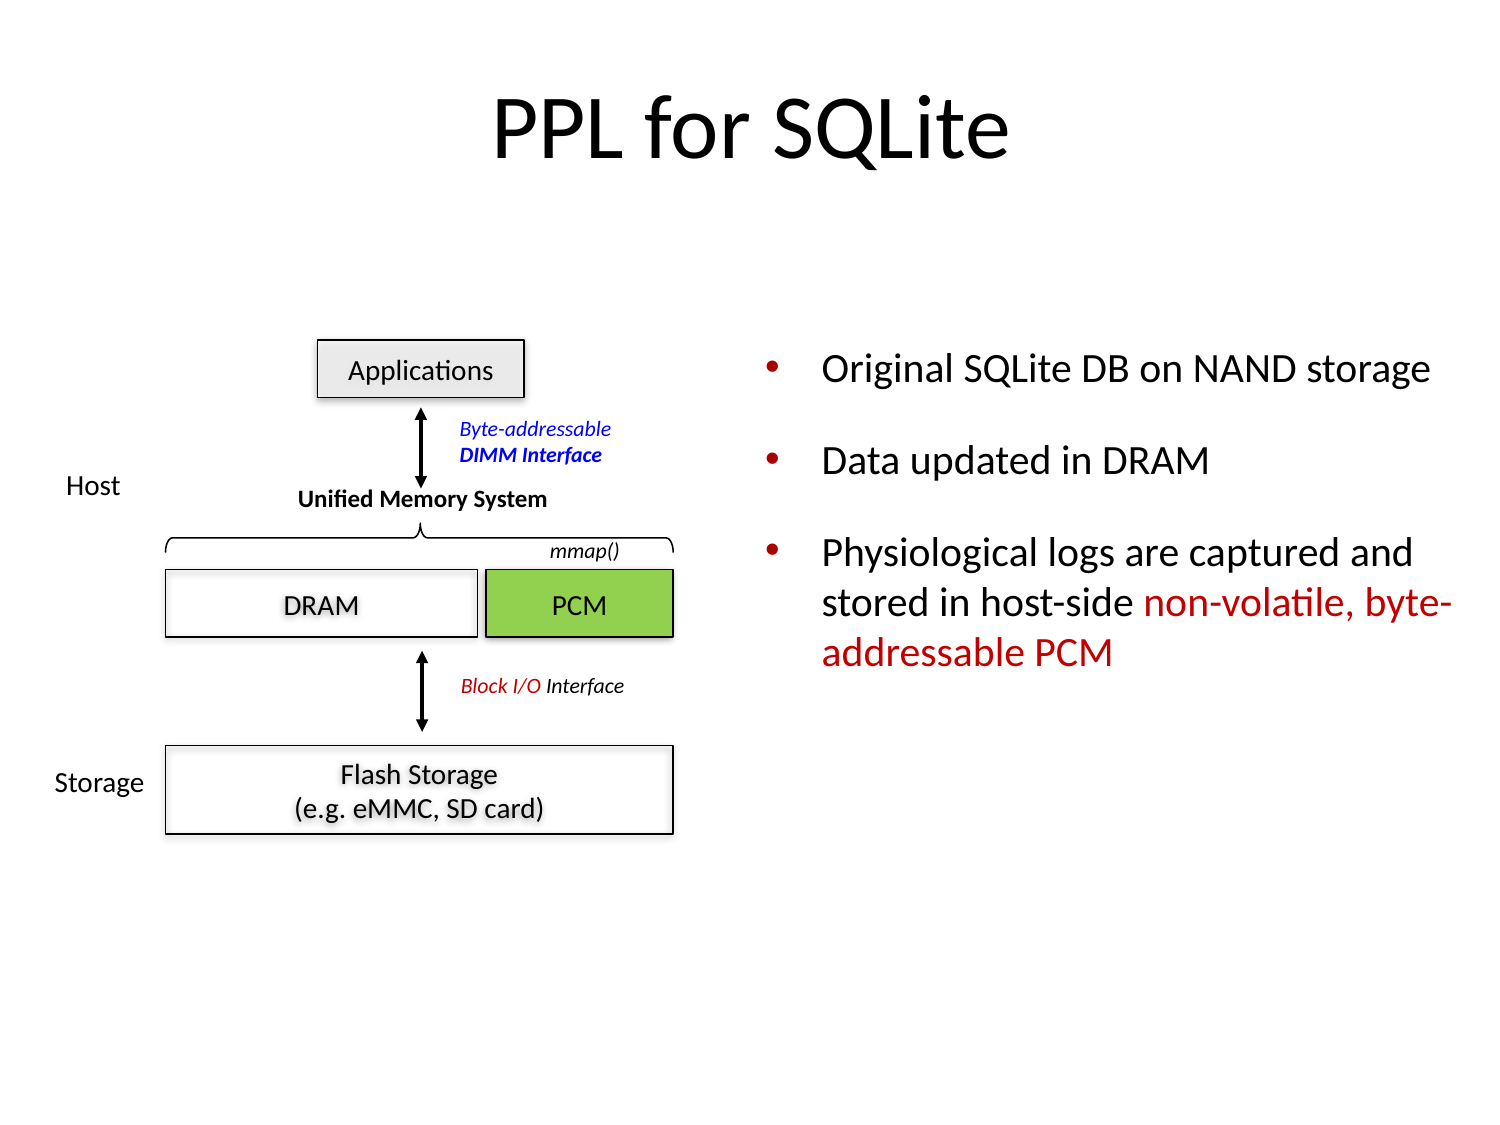

# PPL for SQLite

Original SQLite DB on NAND storage
Data updated in DRAM
Physiological logs are captured and stored in host-side non-volatile, byte-addressable PCM

Applications
Byte-addressable
DIMM Interface
Host
Unified Memory System
mmap()
DRAM
PCM
Block I/O Interface
Flash Storage
(e.g. eMMC, SD card)
Storage